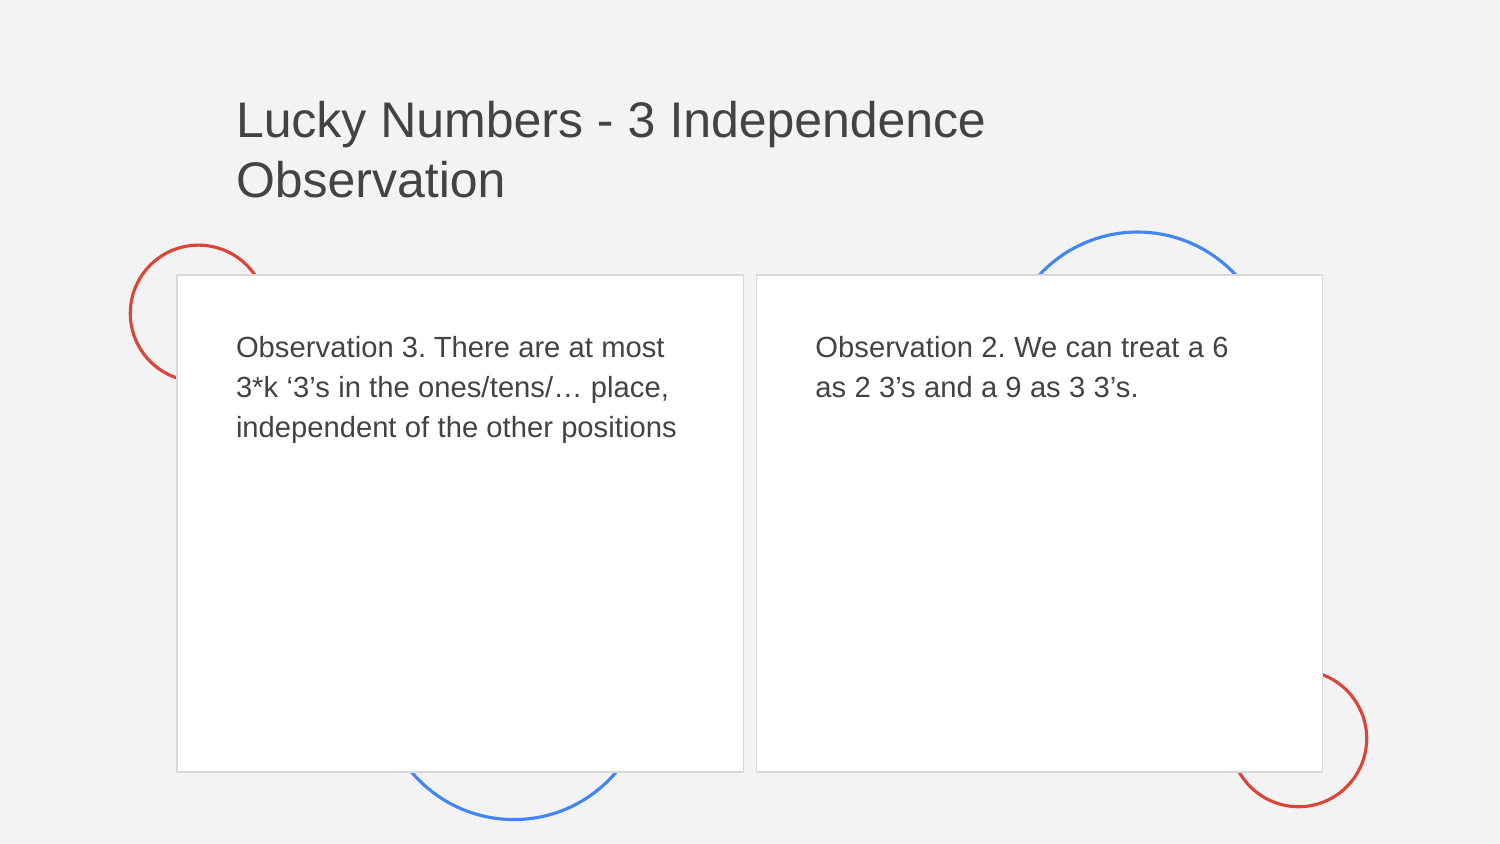

# Lucky Numbers - 3 Independence Observation
Observation 3. There are at most 3*k ‘3’s in the ones/tens/… place, independent of the other positions
Observation 2. We can treat a 6 as 2 3’s and a 9 as 3 3’s.